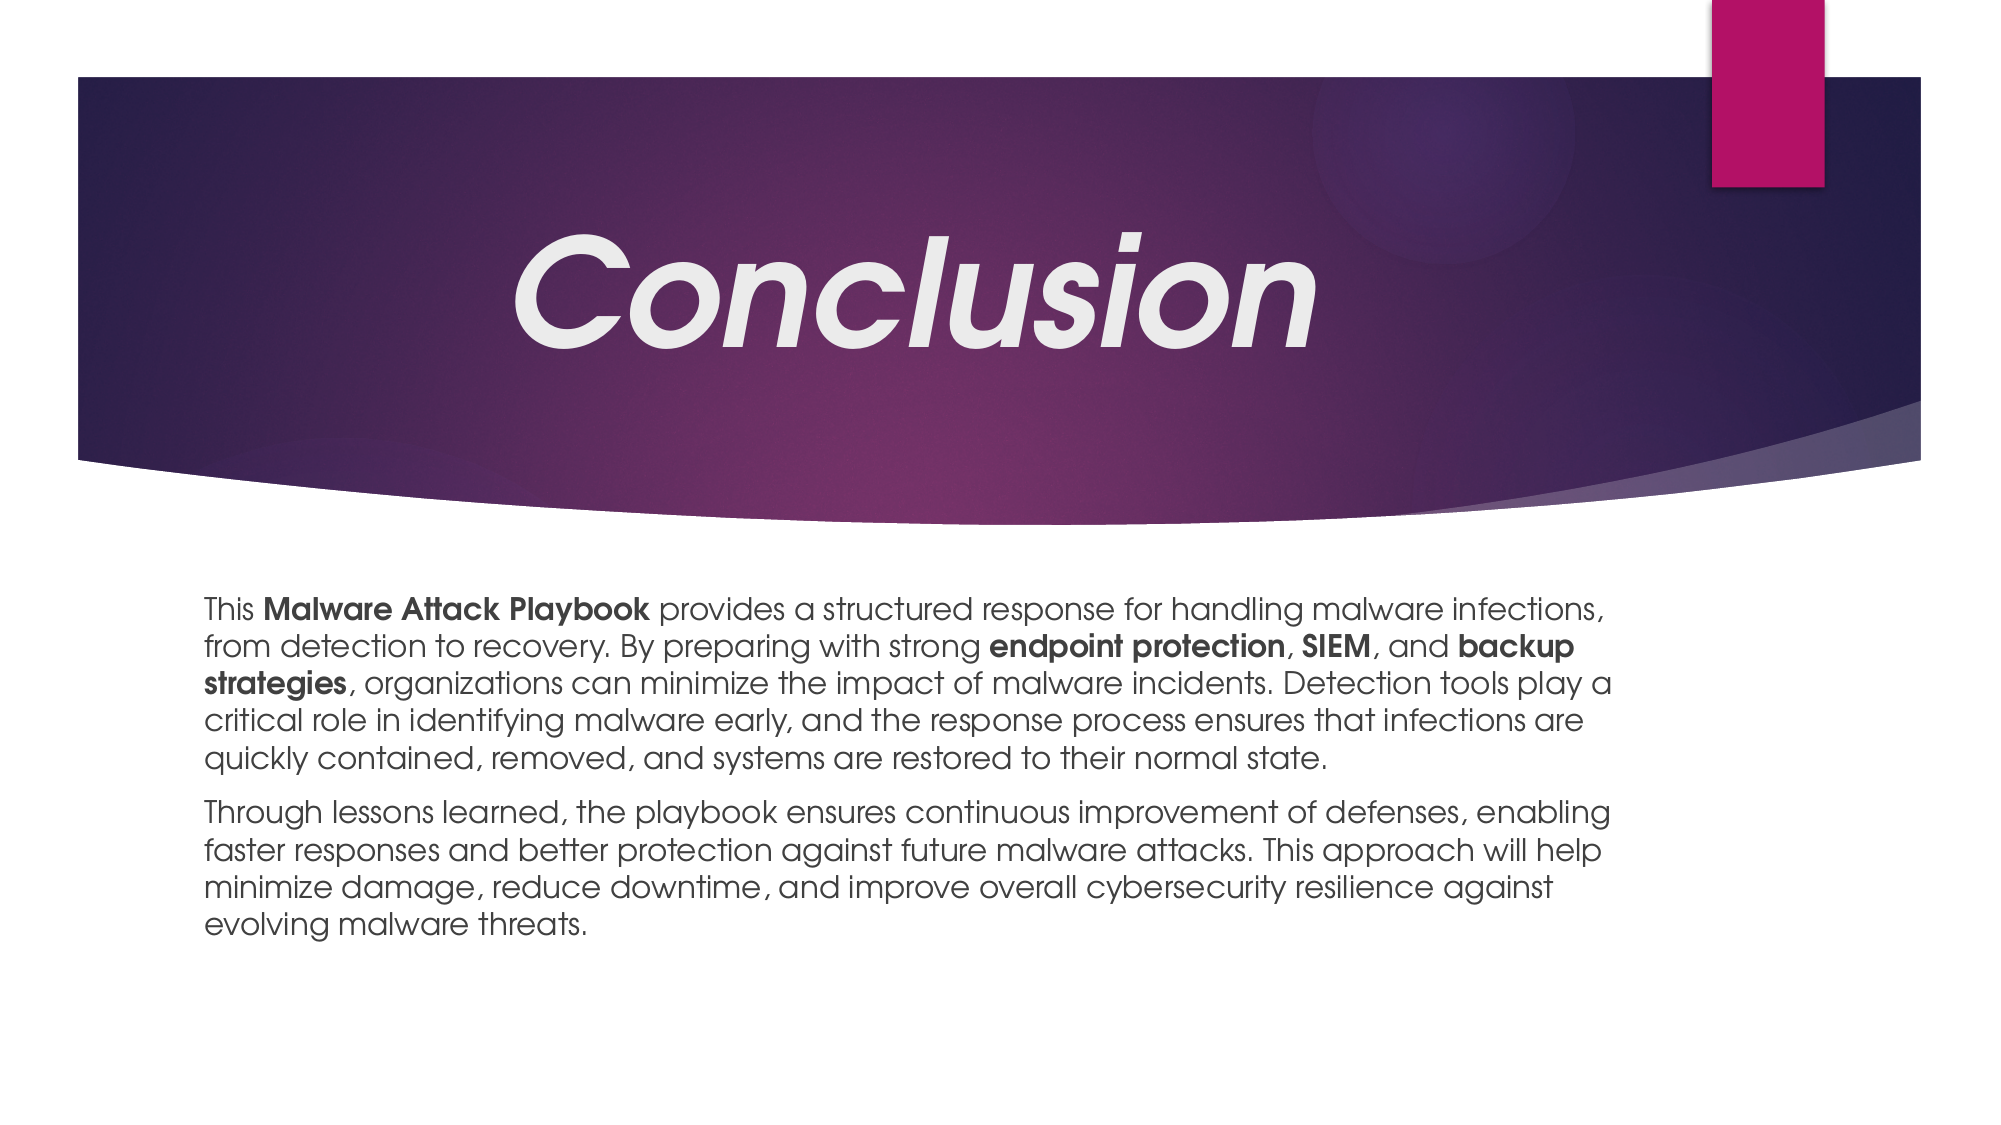

# Conclusion
This Malware Attack Playbook provides a structured response for handling malware infections, from detection to recovery. By preparing with strong endpoint protection, SIEM, and backup strategies, organizations can minimize the impact of malware incidents. Detection tools play a critical role in identifying malware early, and the response process ensures that infections are quickly contained, removed, and systems are restored to their normal state.
Through lessons learned, the playbook ensures continuous improvement of defenses, enabling faster responses and better protection against future malware attacks. This approach will help minimize damage, reduce downtime, and improve overall cybersecurity resilience against evolving malware threats.